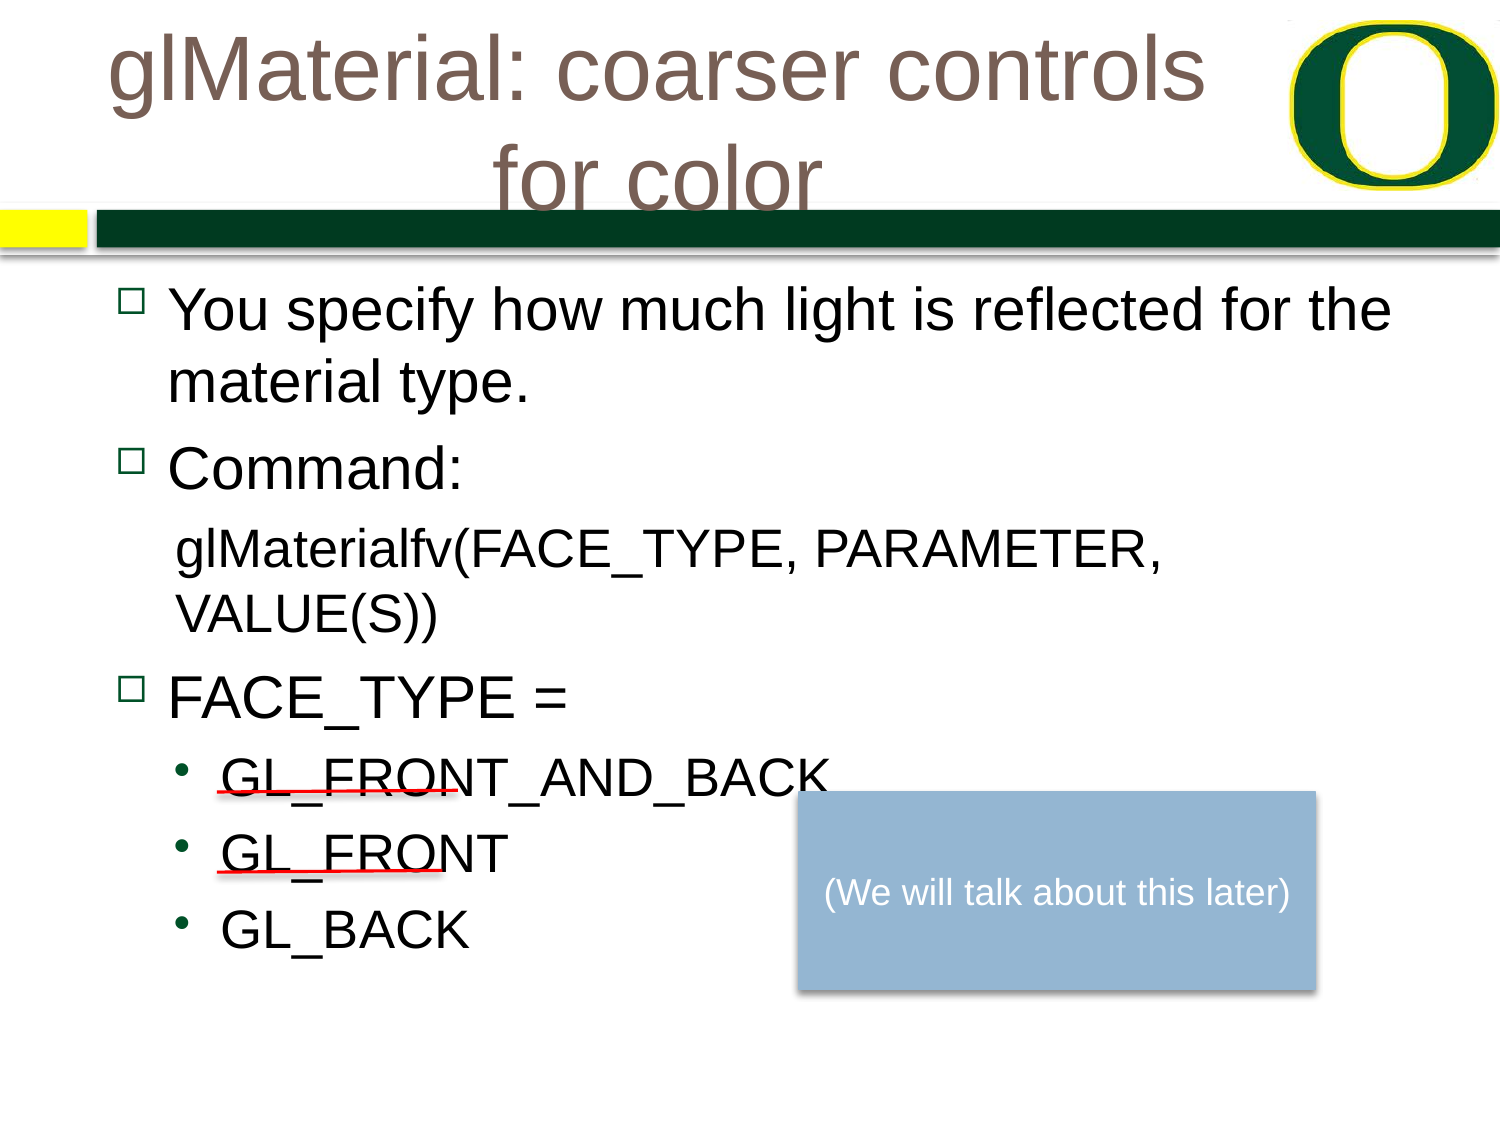

# glMaterial: coarser controls for color
You specify how much light is reflected for the material type.
Command:
glMaterialfv(FACE_TYPE, PARAMETER, VALUE(S))
FACE_TYPE =
GL_FRONT_AND_BACK
GL_FRONT
GL_BACK
(We will talk about this later)